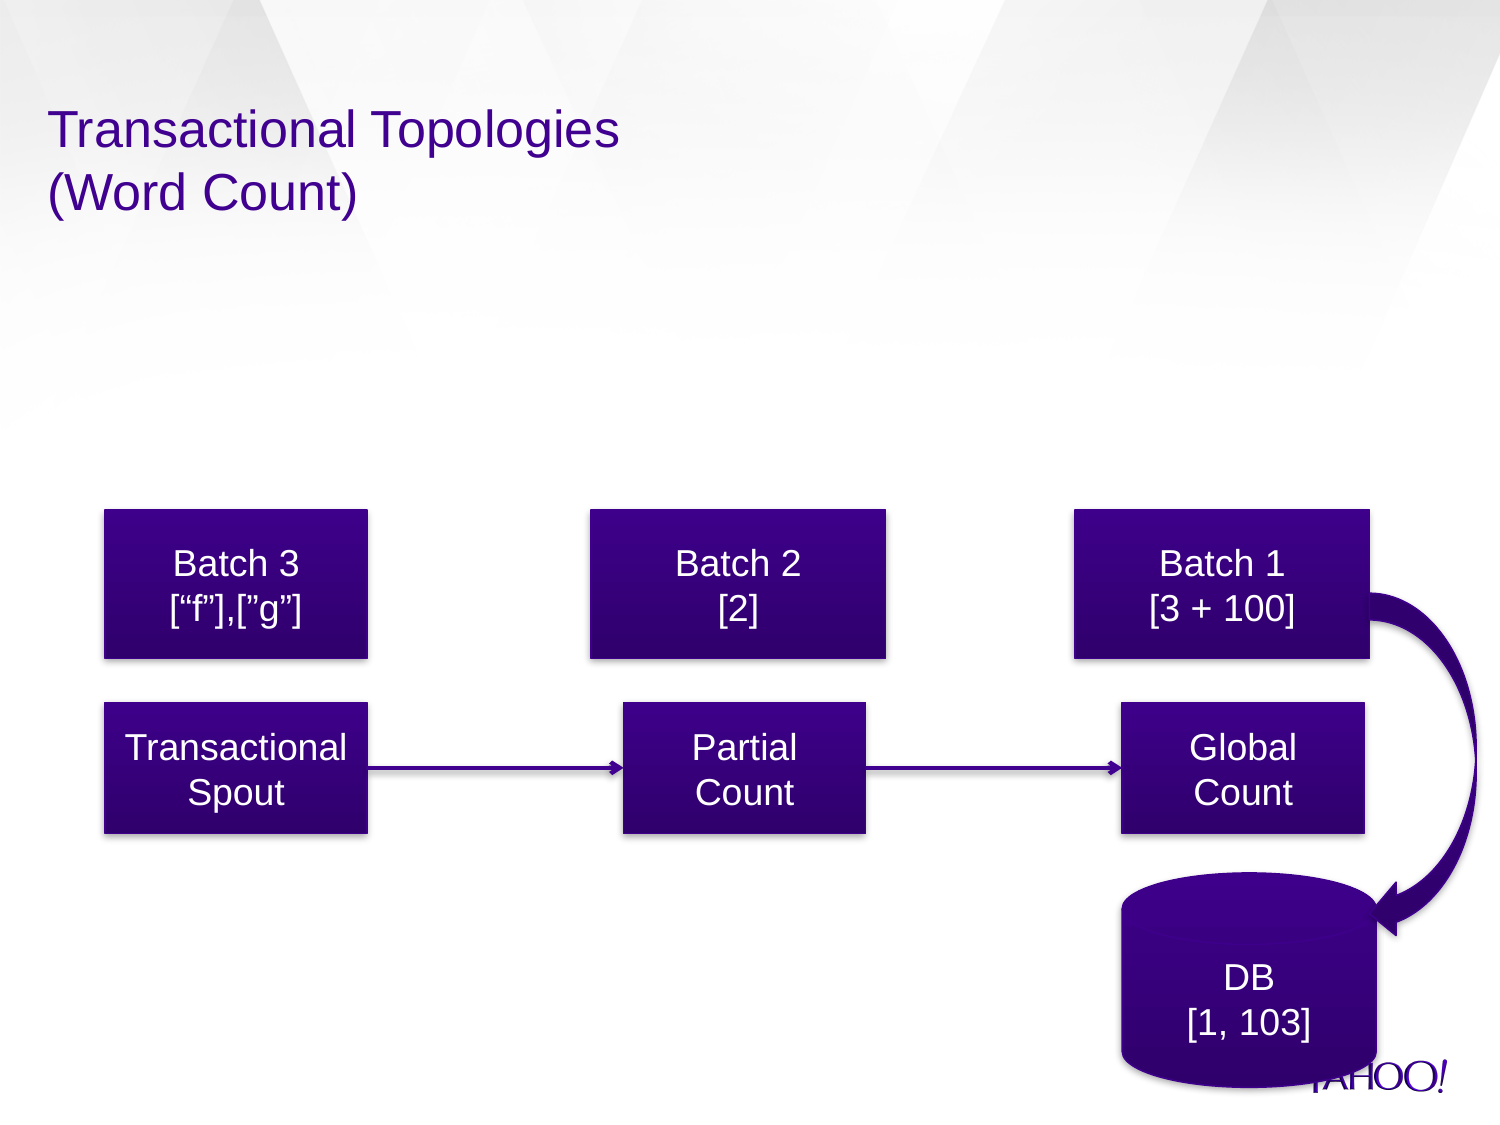

# Transactional Topologies (Word Count)
Batch 3
[“f”],[”g”]
Batch 2
[2]
Batch 1
[3 + 100]

Transactional Spout
Partial Count
Global Count
DB
[1, 103]